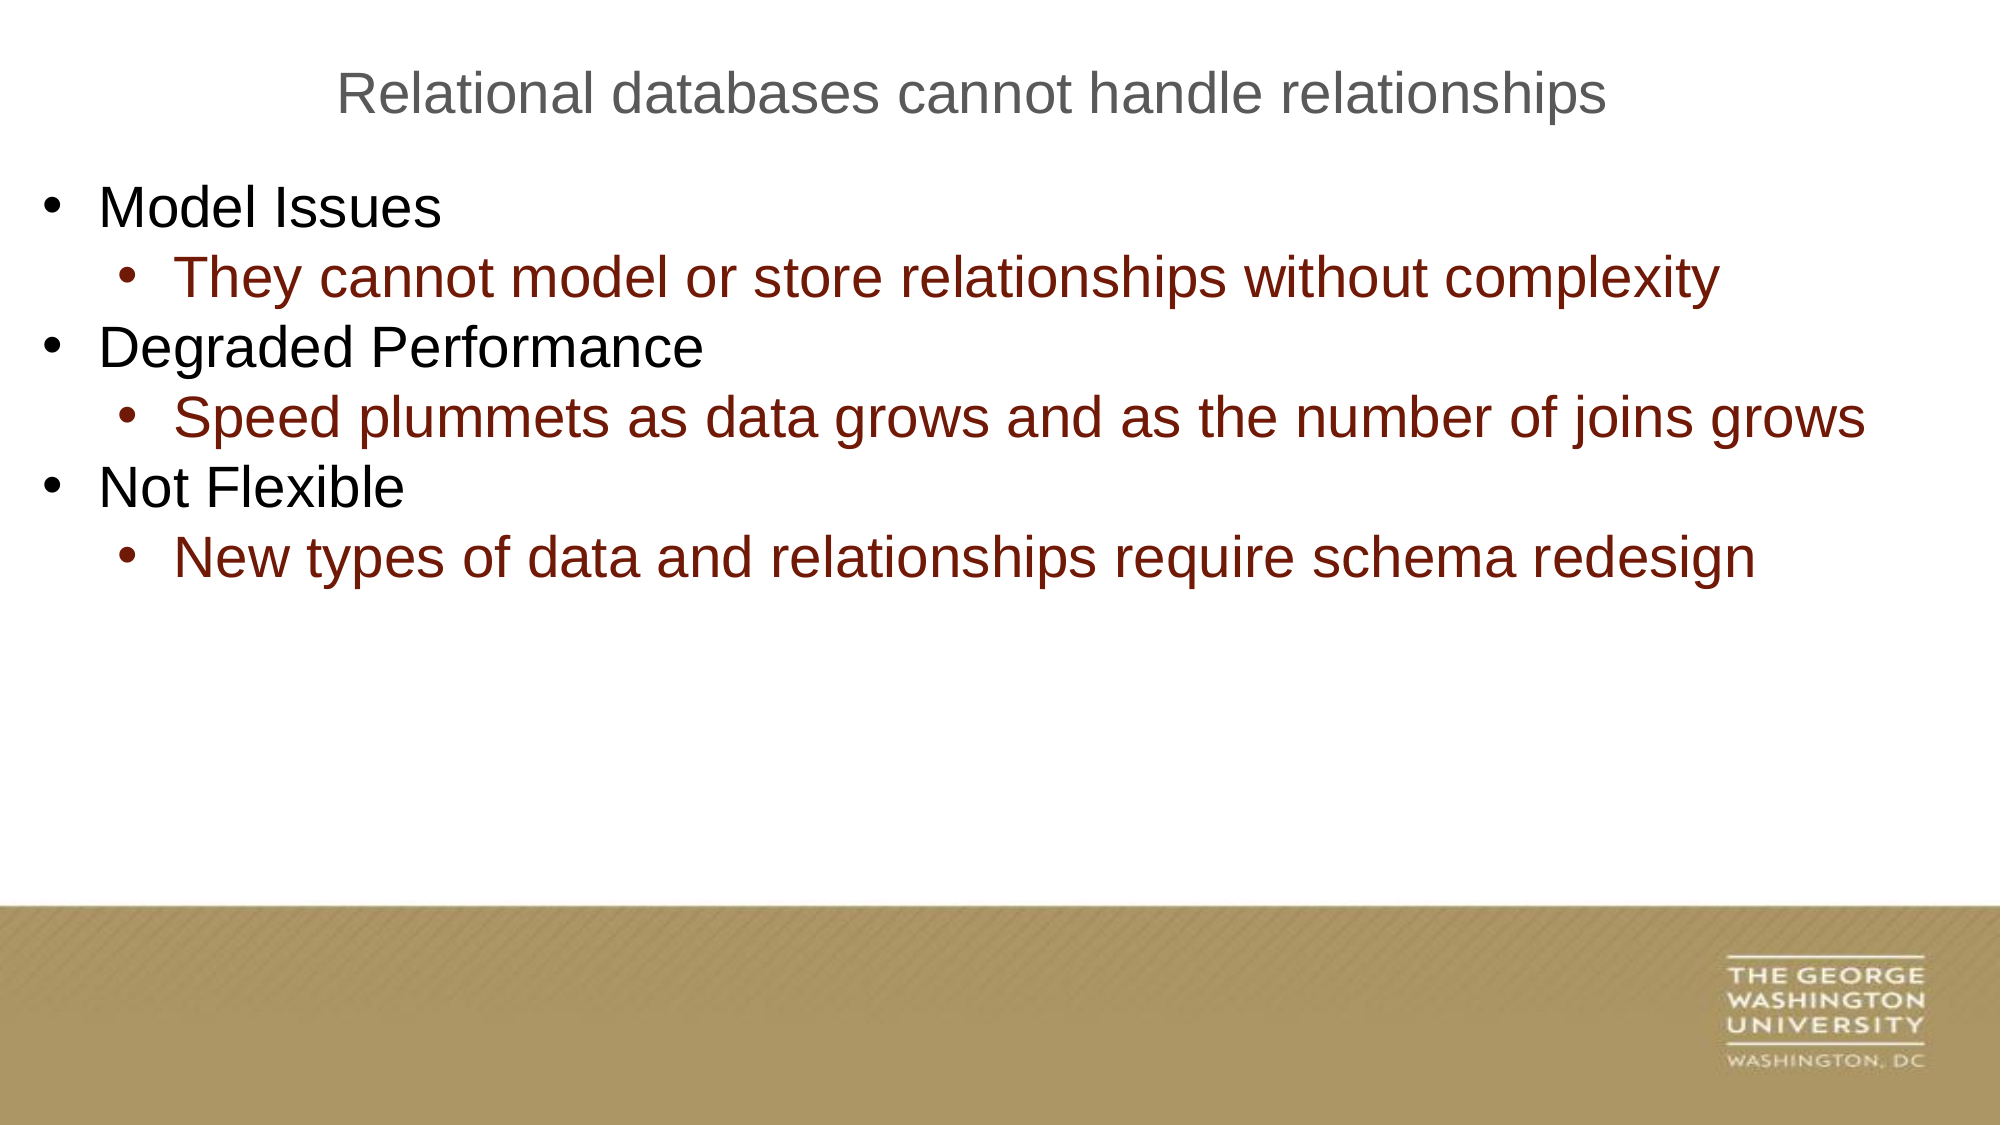

Relational databases cannot handle relationships
Model Issues
They cannot model or store relationships without complexity
Degraded Performance
Speed plummets as data grows and as the number of joins grows
Not Flexible
New types of data and relationships require schema redesign